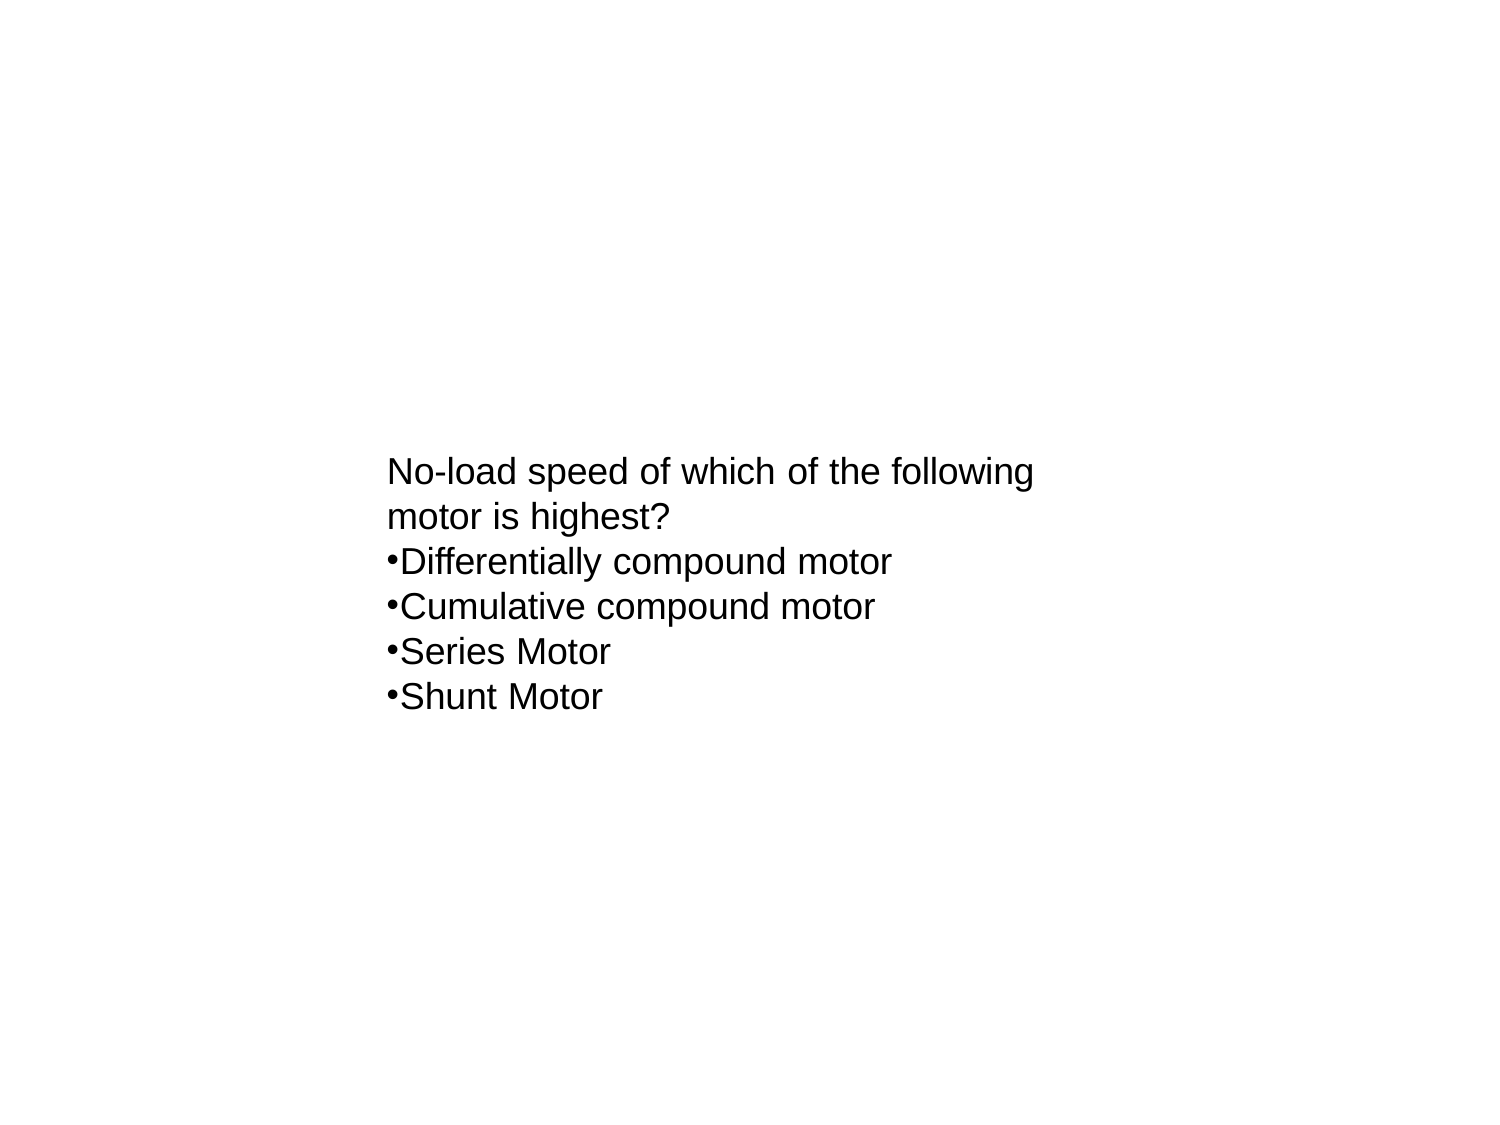

No-load speed of which of the following motor is highest?
Differentially compound motor
Cumulative compound motor
Series Motor
Shunt Motor